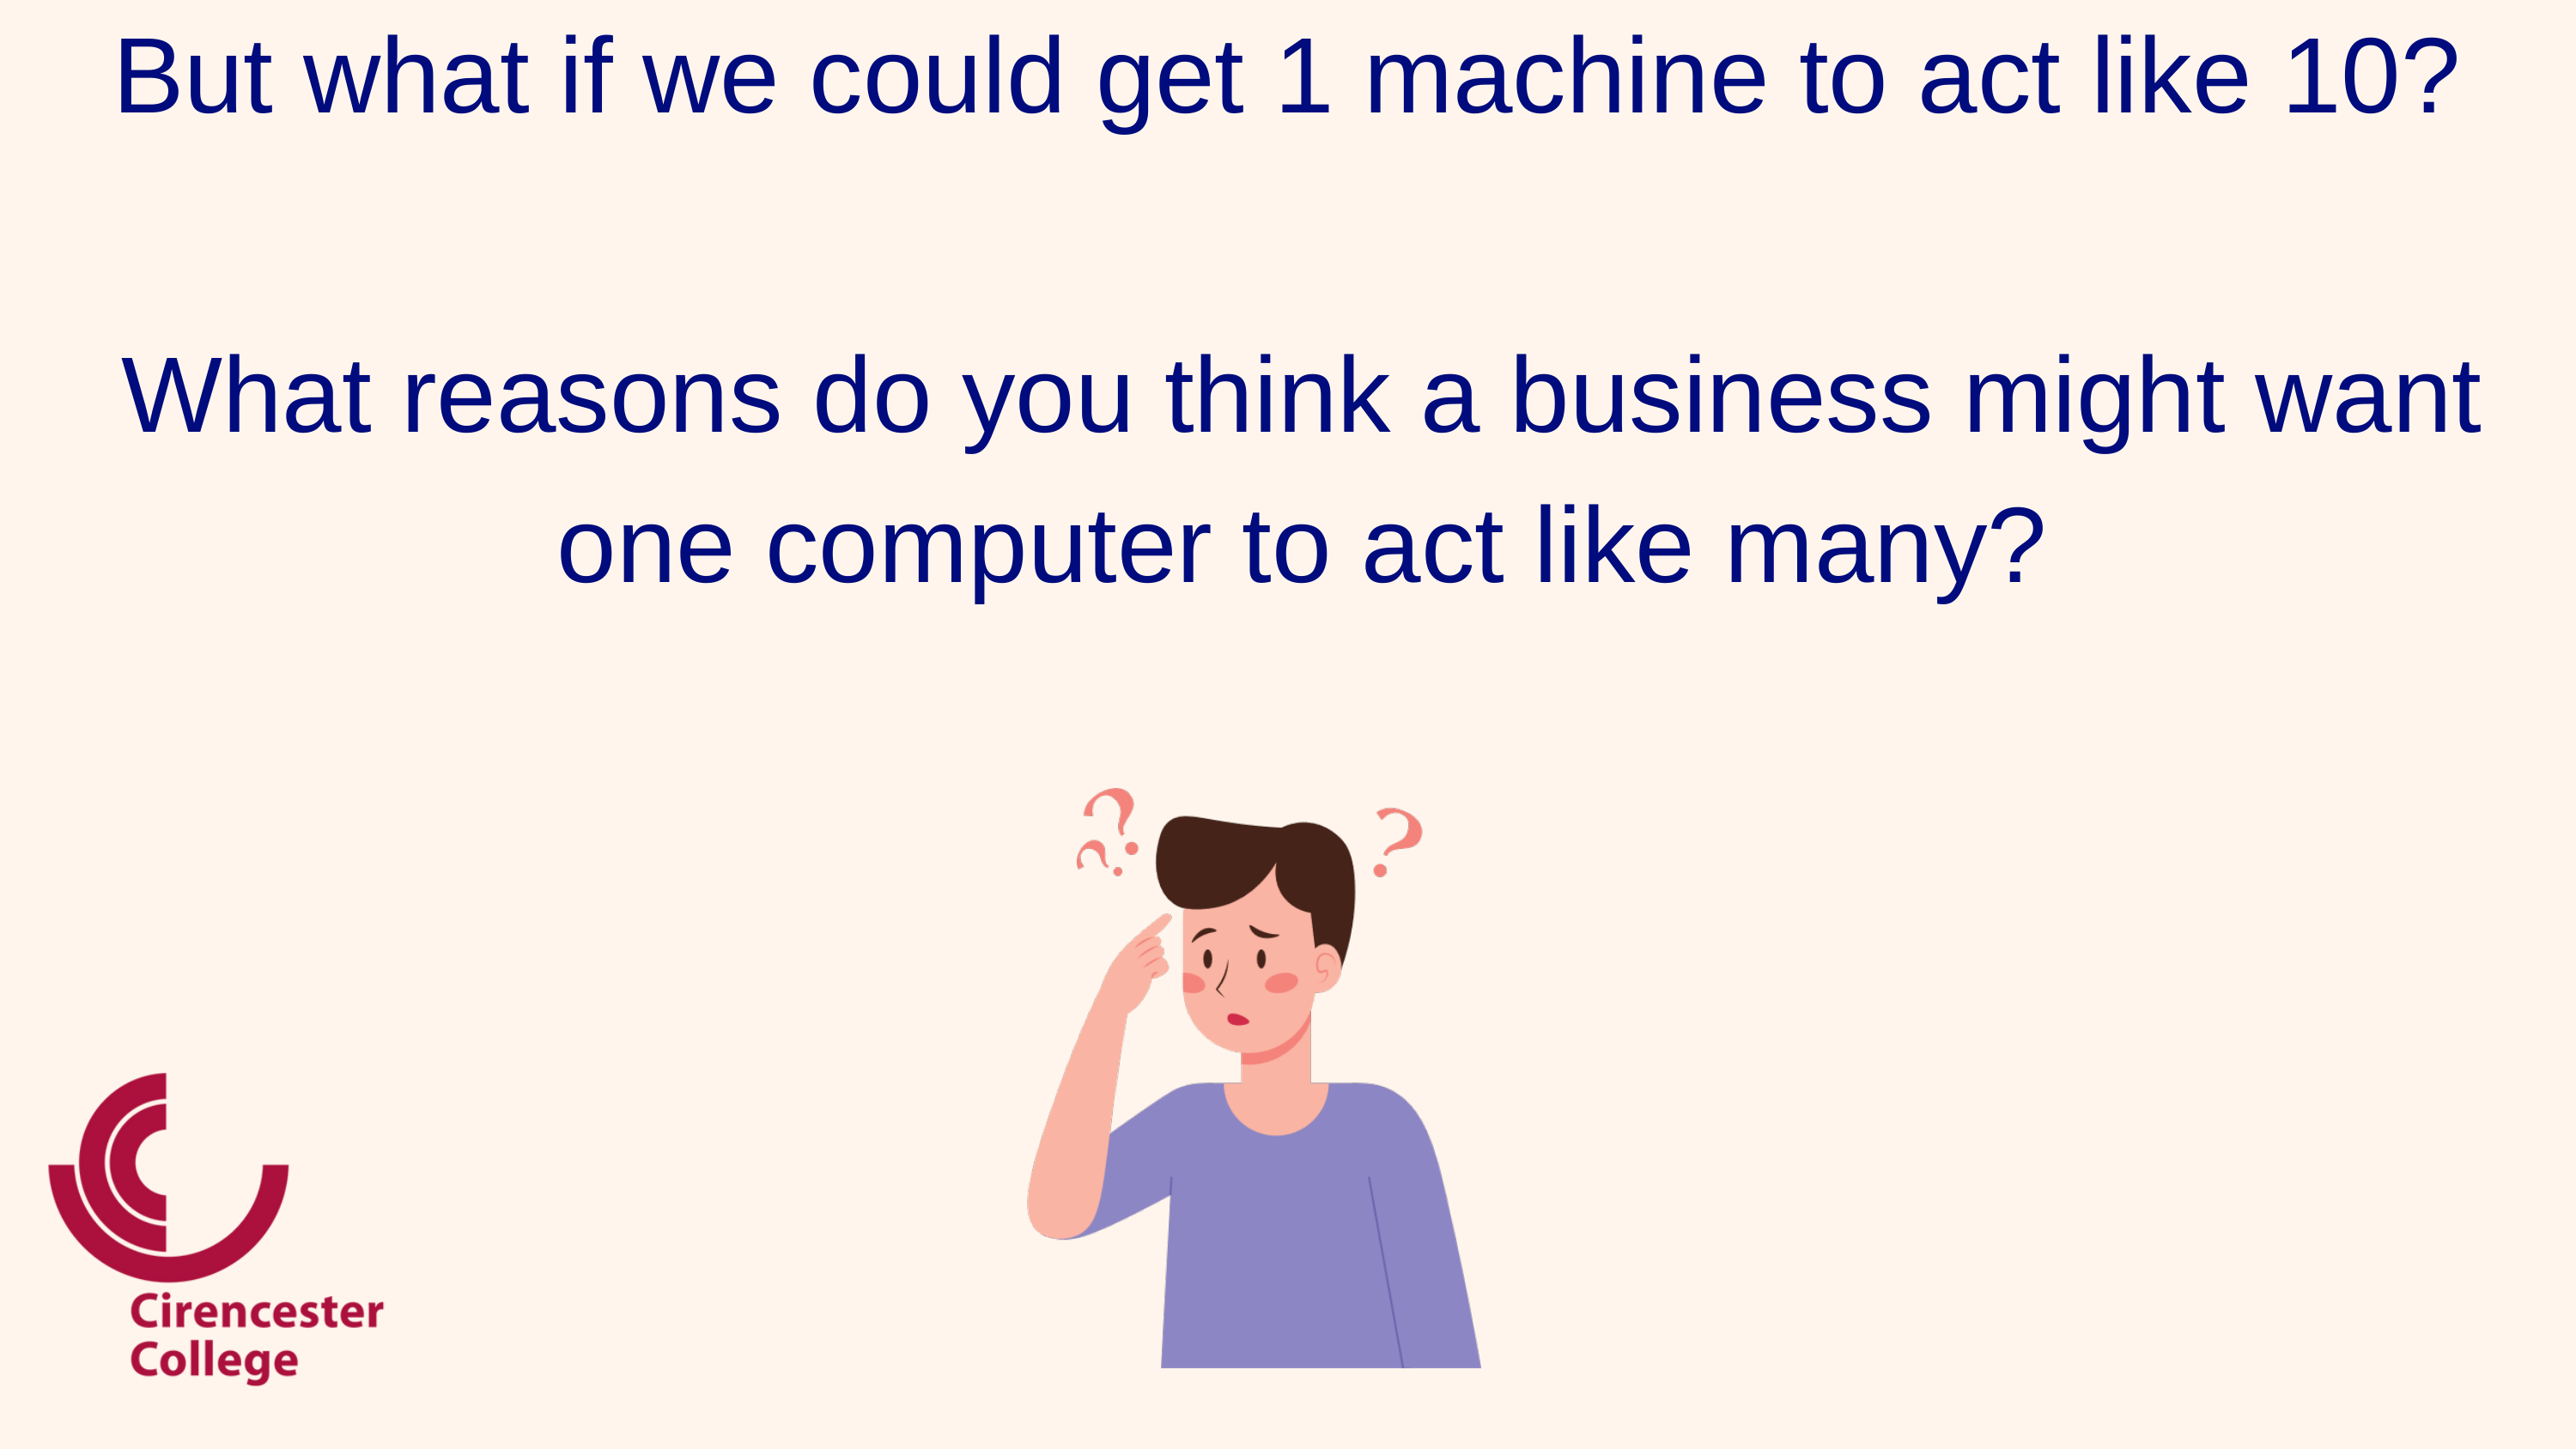

But what if we could get 1 machine to act like 10?
What reasons do you think a business might want one computer to act like many?